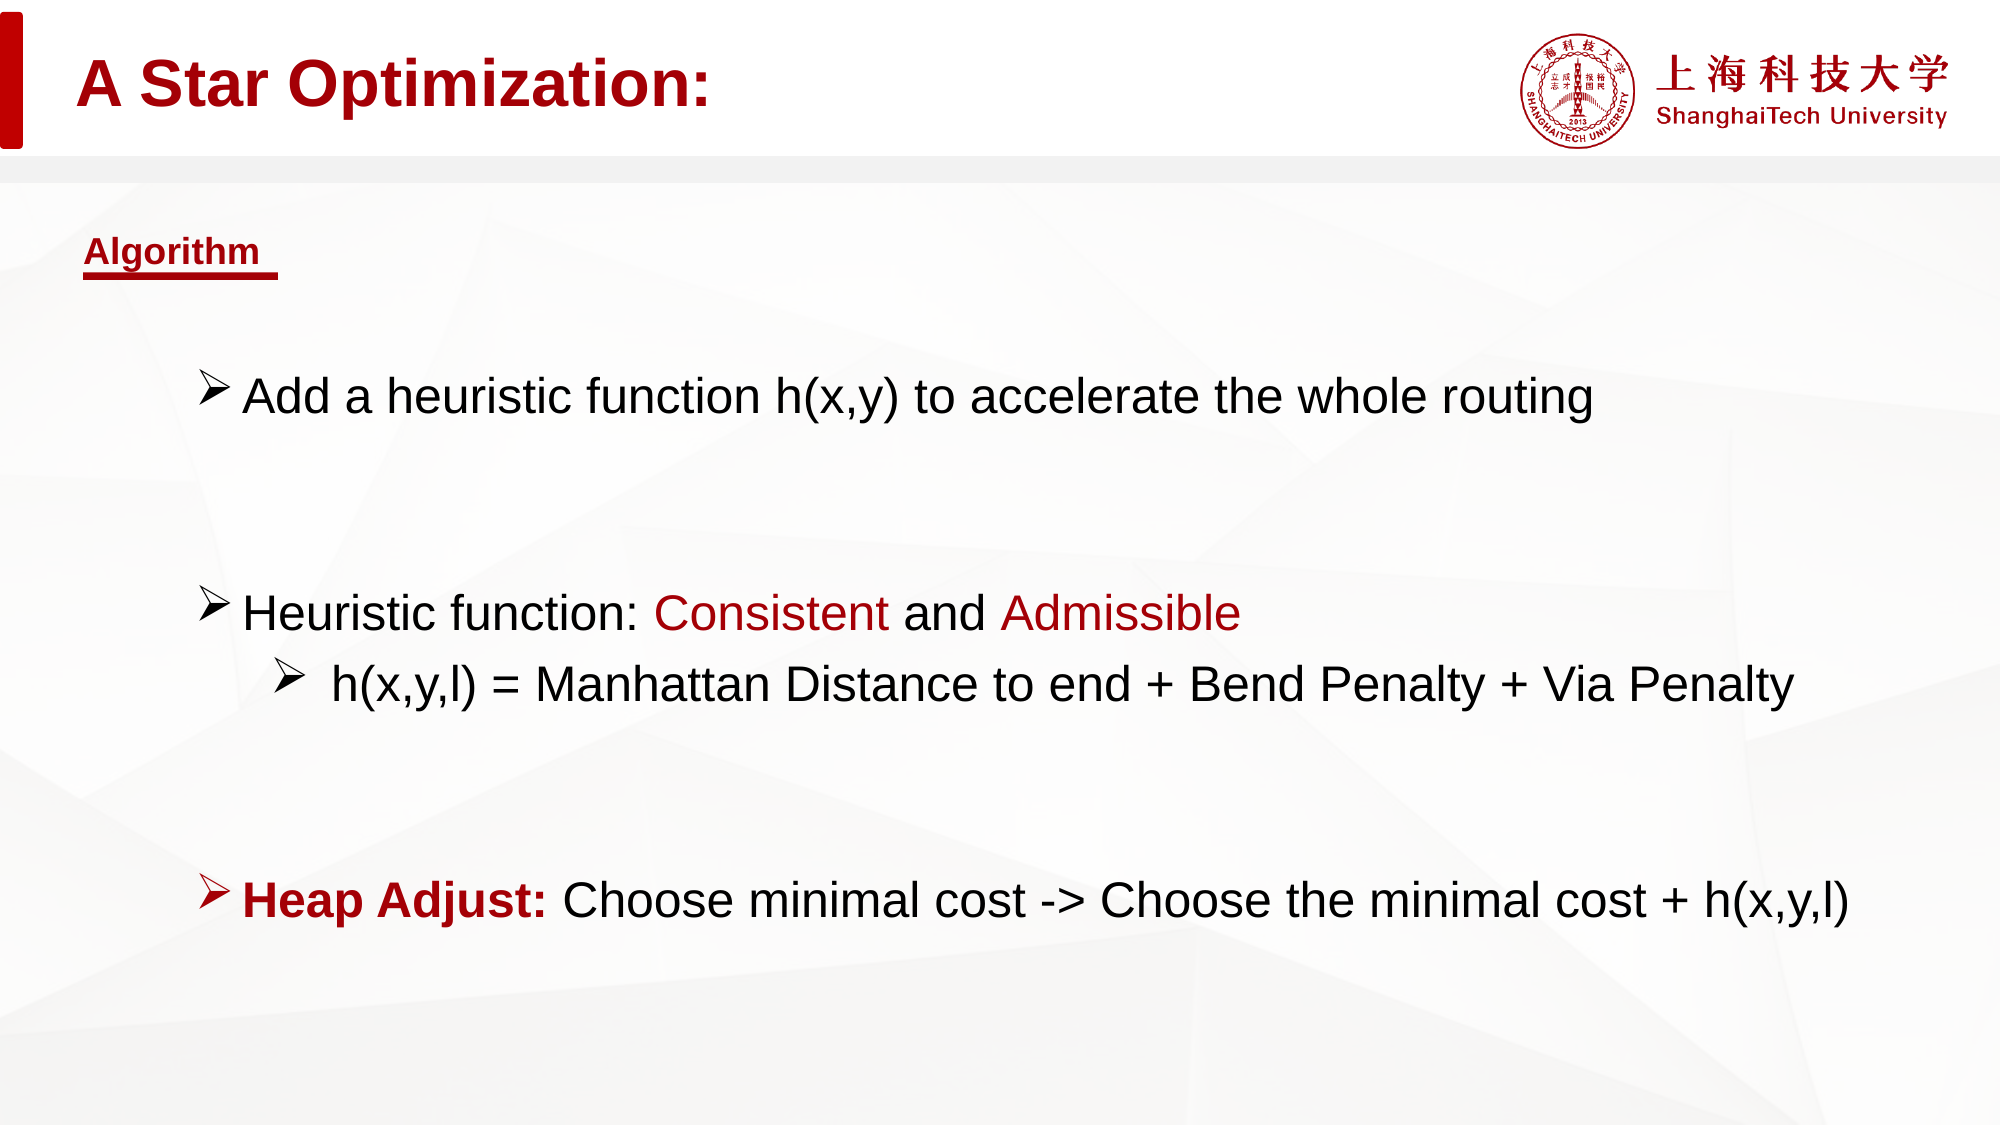

A Star Optimization:
Algorithm

Add a heuristic function h(x,y) to accelerate the whole routing

Heuristic function: Consistent and Admissible
 h(x,y,l) = Manhattan Distance to end + Bend Penalty + Via Penalty

Heap Adjust: Choose minimal cost -> Choose the minimal cost + h(x,y,l)